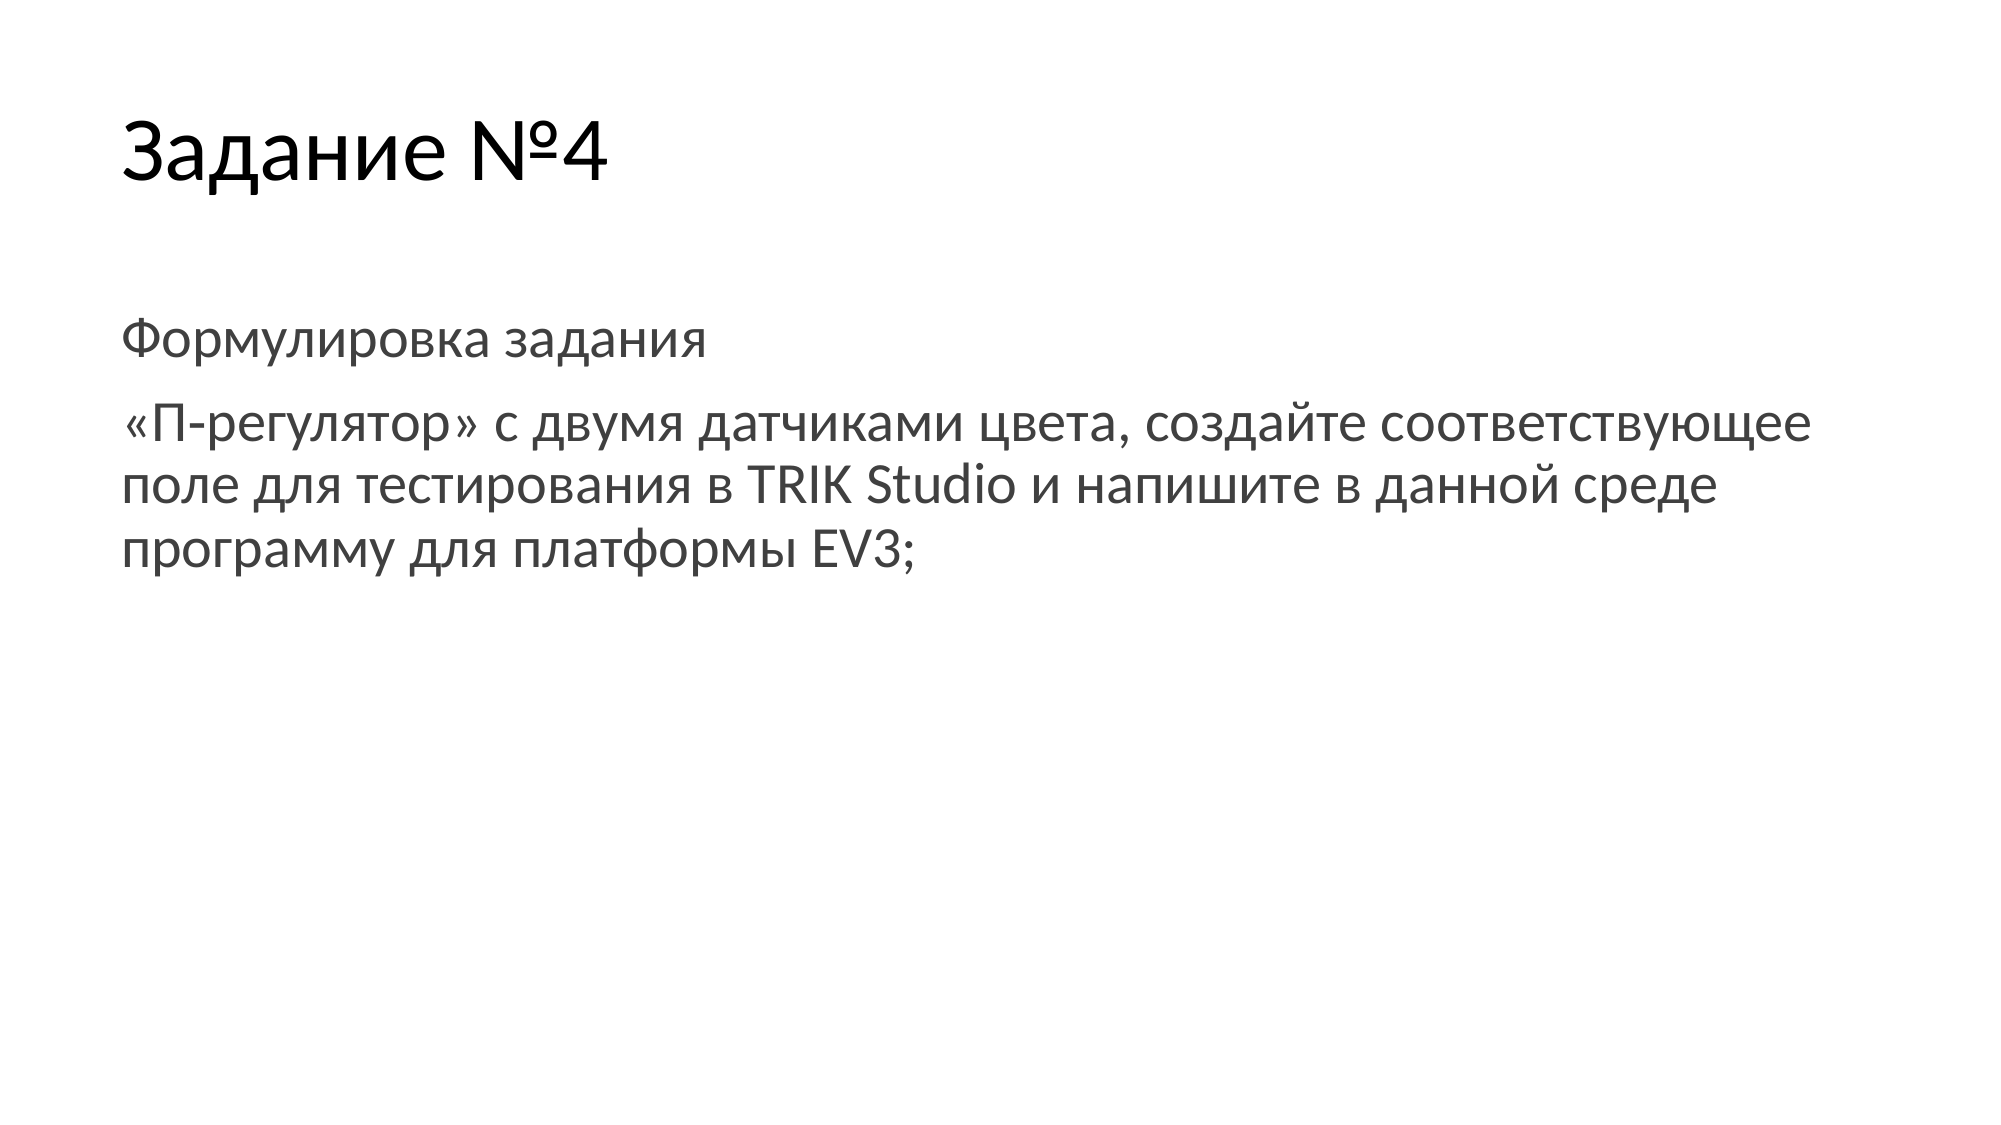

# Задание №4
Формулировка задания
«П‐регулятор» с двумя датчиками цвета, создайте соответствующее поле для тестирования в TRIK Studio и напишите в данной среде программу для платформы EV3;